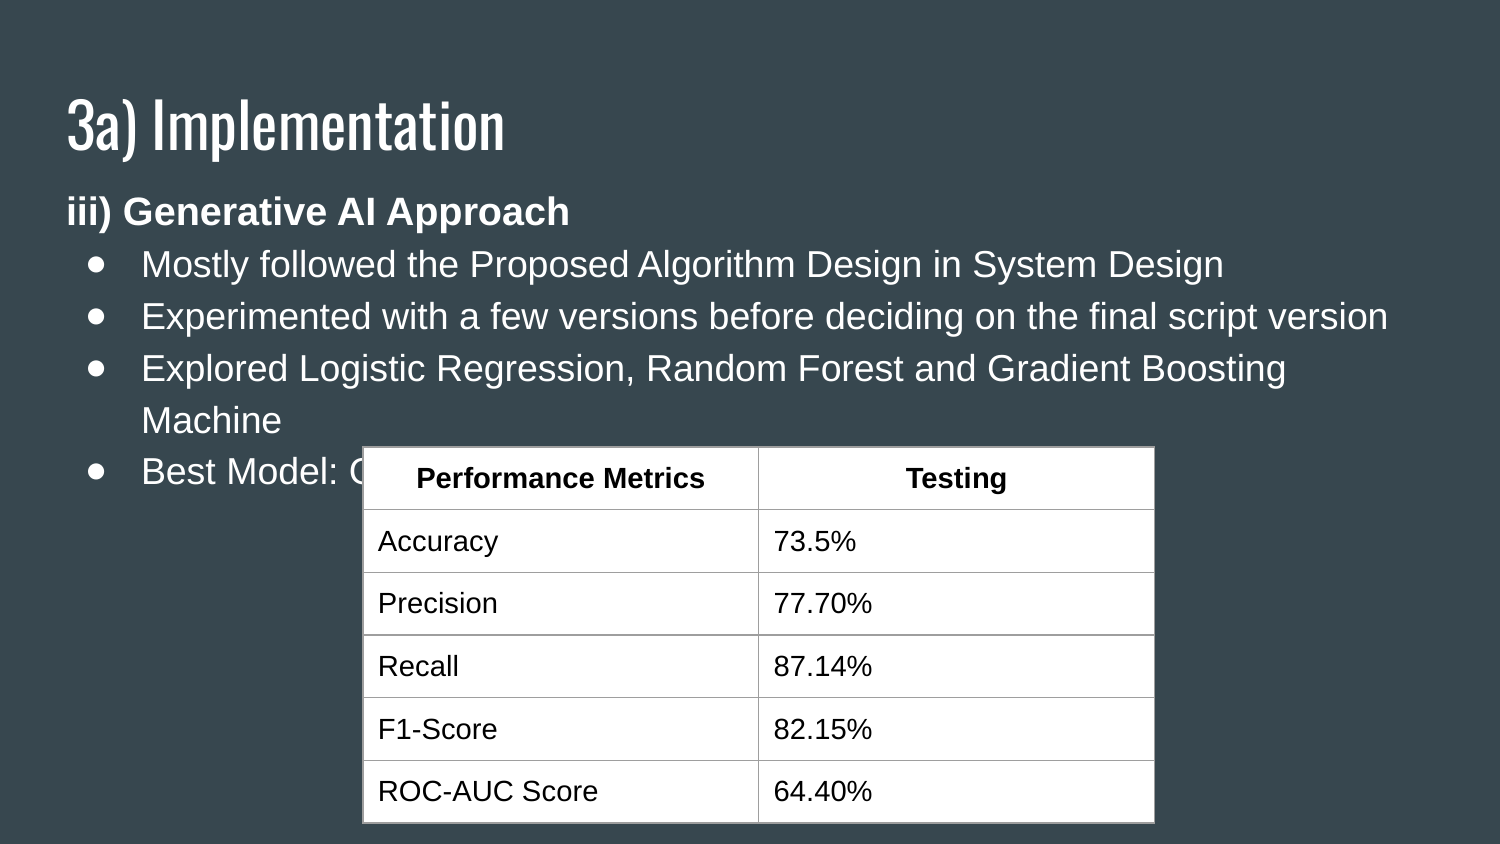

# 3a) Implementation
iii) Generative AI Approach
Mostly followed the Proposed Algorithm Design in System Design
Experimented with a few versions before deciding on the final script version
Explored Logistic Regression, Random Forest and Gradient Boosting Machine
Best Model: Gradient Boosting Machine

| Performance Metrics | Testing |
| --- | --- |
| Accuracy | 73.5% |
| Precision | 77.70% |
| Recall | 87.14% |
| F1-Score | 82.15% |
| ROC-AUC Score | 64.40% |